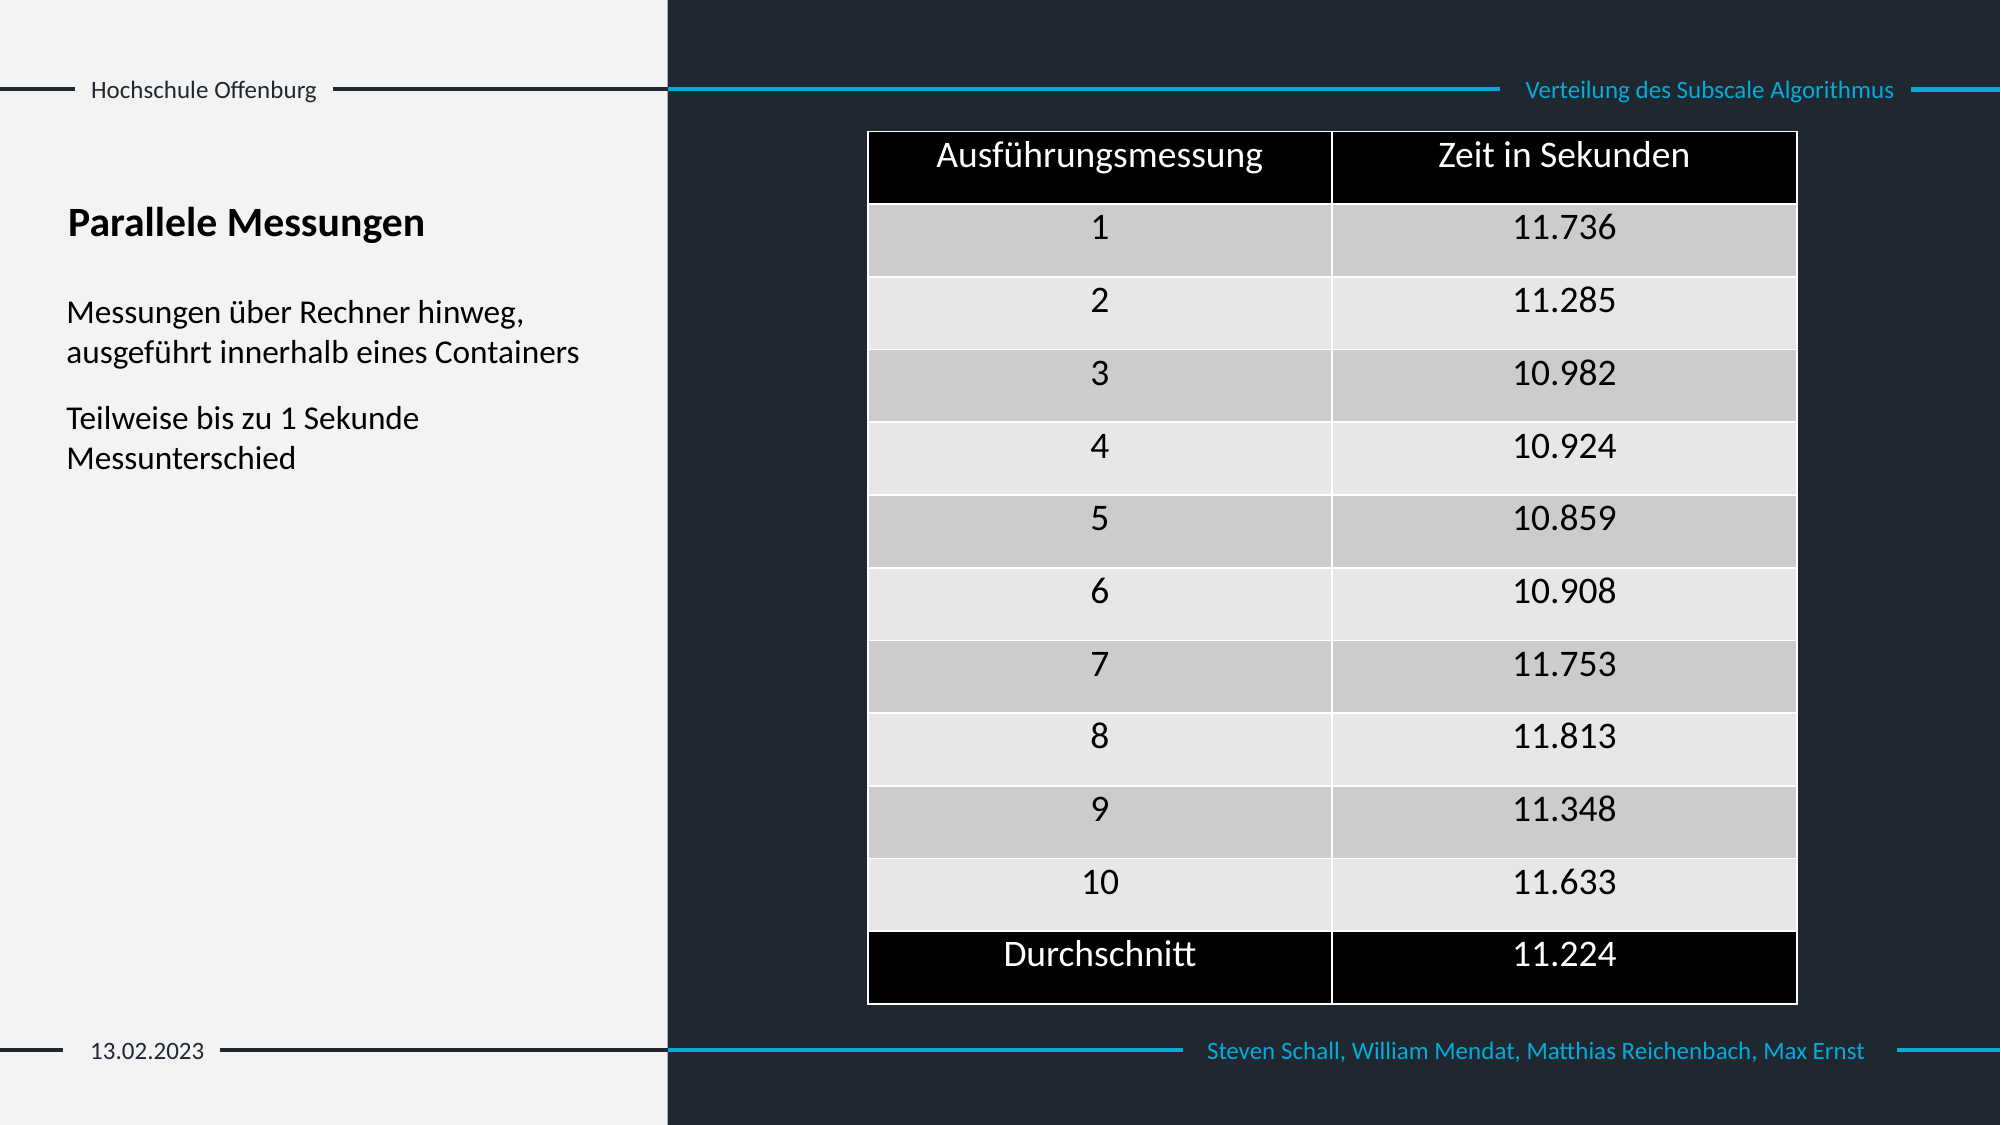

Hochschule Offenburg
Verteilung des Subscale Algorithmus
| Ausführungsmessung | Zeit in Sekunden |
| --- | --- |
| 1 | 11.736 |
| 2 | 11.285 |
| 3 | 10.982 |
| 4 | 10.924 |
| 5 | 10.859 |
| 6 | 10.908 |
| 7 | 11.753 |
| 8 | 11.813 |
| 9 | 11.348 |
| 10 | 11.633 |
| Durchschnitt | 11.224 |
Parallele Messungen
Messungen über Rechner hinweg, ausgeführt innerhalb eines Containers
Teilweise bis zu 1 Sekunde Messunterschied
13.02.2023
Steven Schall, William Mendat, Matthias Reichenbach, Max Ernst